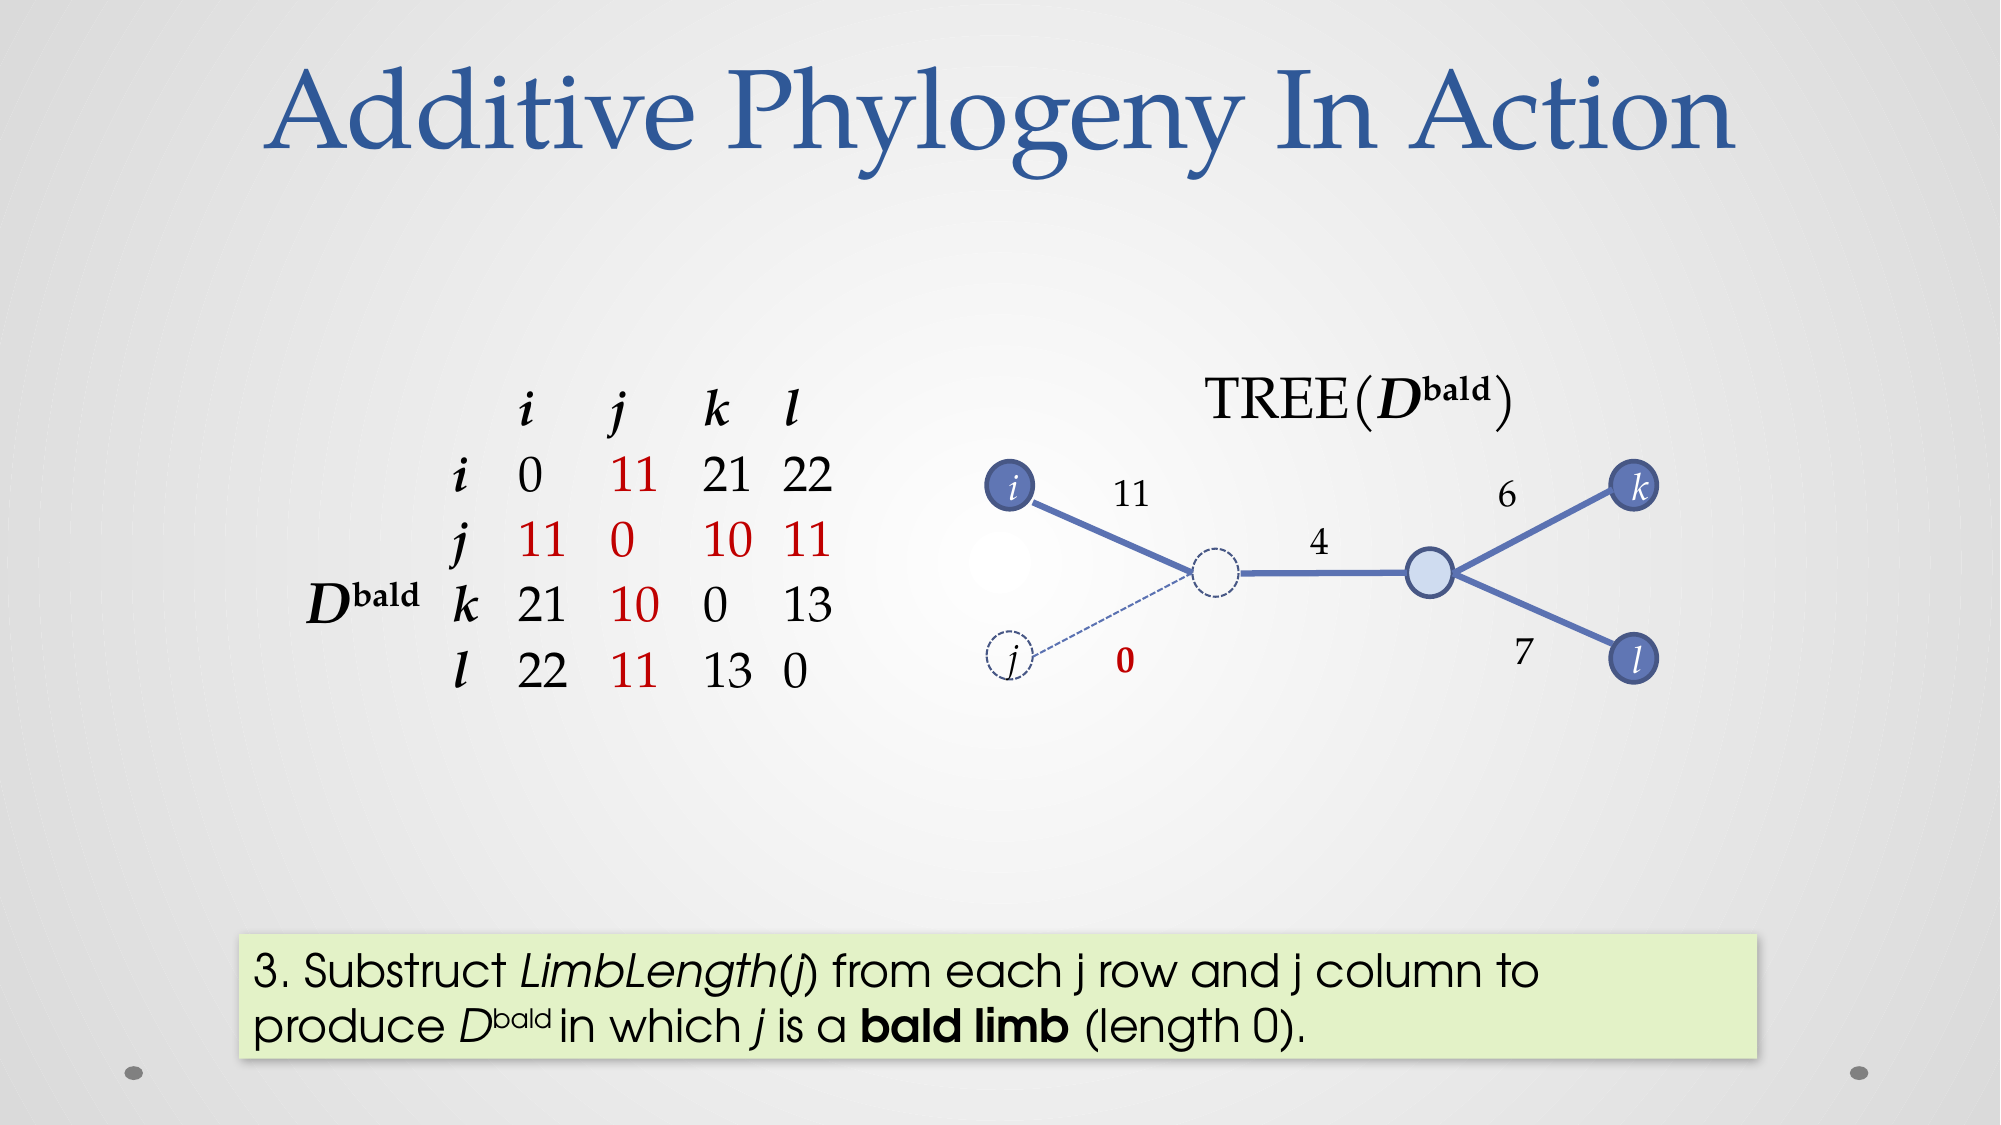

# Additive Phylogeny In Action
Tree(Dbald)
|  | i | j | k | l |
| --- | --- | --- | --- | --- |
| i | 0 | 11 | 21 | 22 |
| j | 11 | 0 | 10 | 11 |
| k | 21 | 10 | 0 | 13 |
| l | 22 | 11 | 13 | 0 |
k
i
11
6
4

7
0
j
l
Dbald
3. Substruct LimbLength(j) from each j row and j column to produce Dbald in which j is a bald limb (length 0).